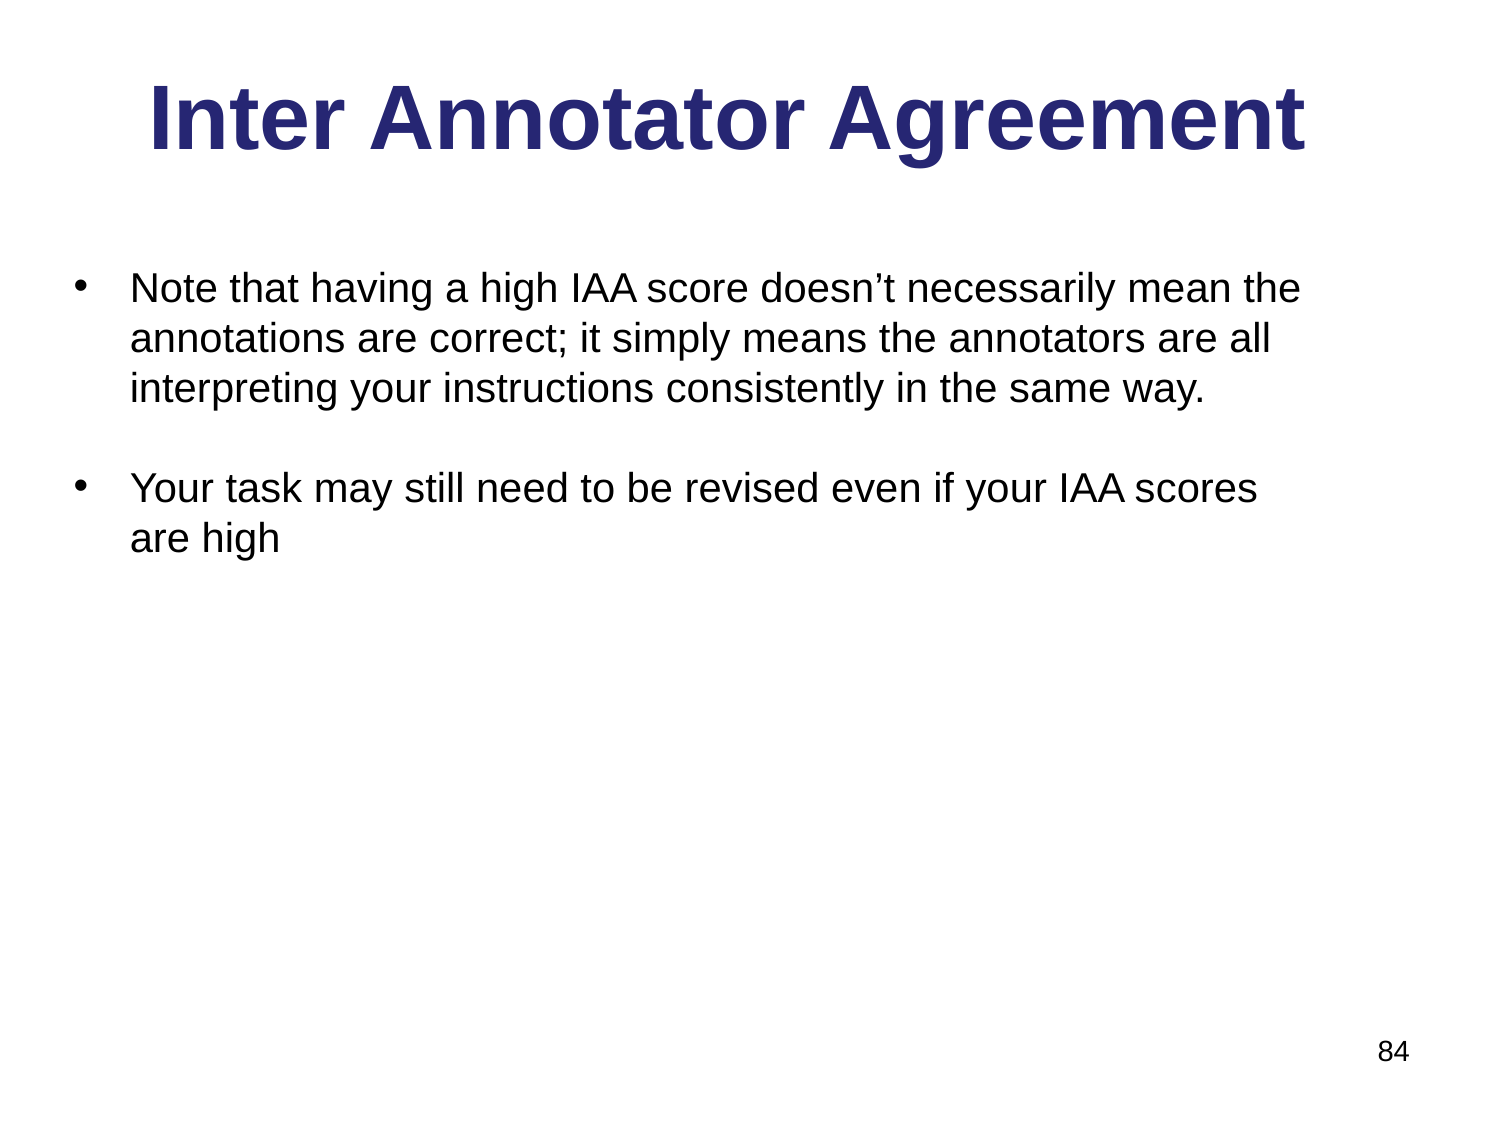

# Inter Annotator Agreement

Note that having a high IAA score doesn’t necessarily mean the anno­tations are correct; it simply means the annotators are all interpreting your instructions consistently in the same way.

Your task may still need to be revised even if your IAA scores are high

84